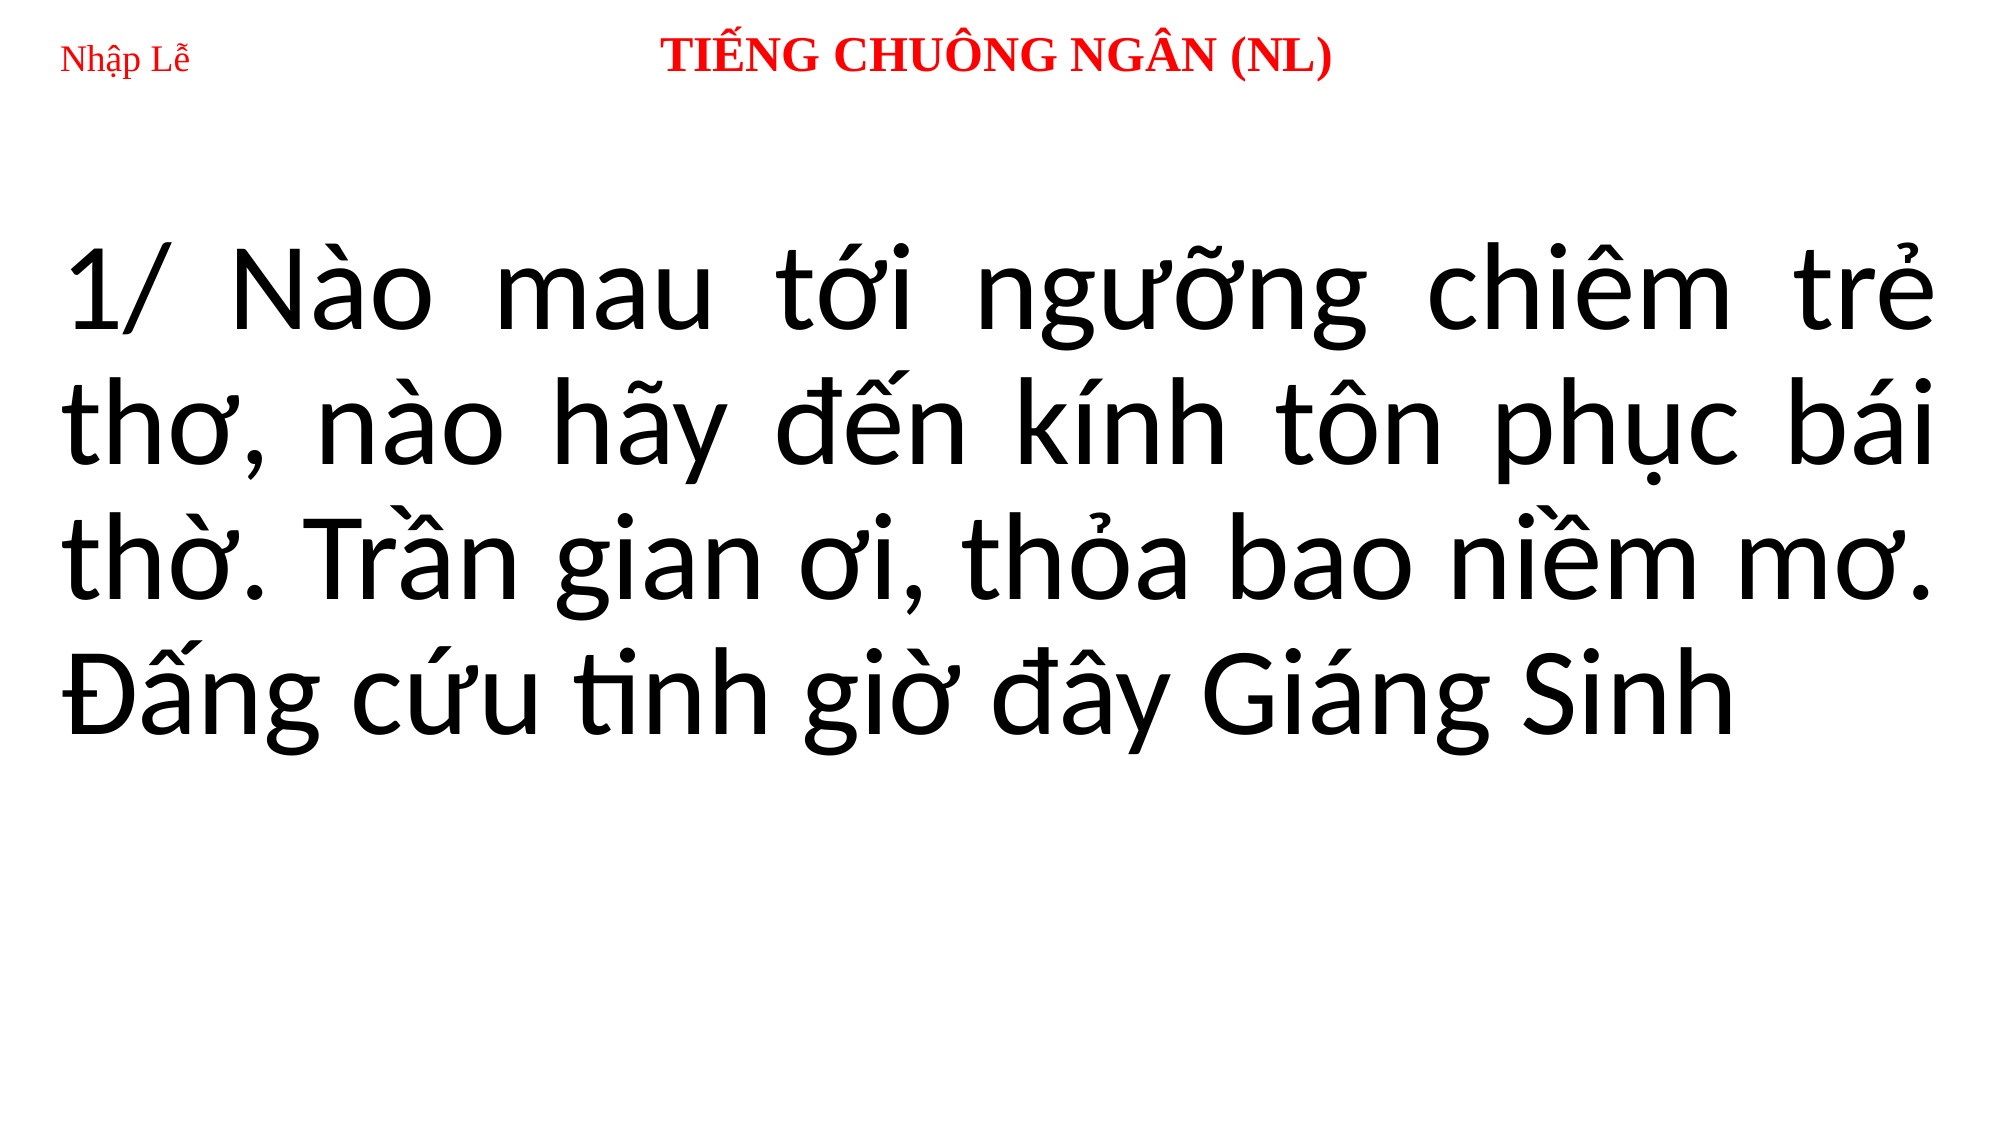

# Nhập Lễ                          	    	TIẾNG CHUÔNG NGÂN (NL)
1/ Nào mau tới ngưỡng chiêm trẻ thơ, nào hãy đến kính tôn phục bái thờ. Trần gian ơi, thỏa bao niềm mơ. Đấng cứu tinh giờ đây Giáng Sinh